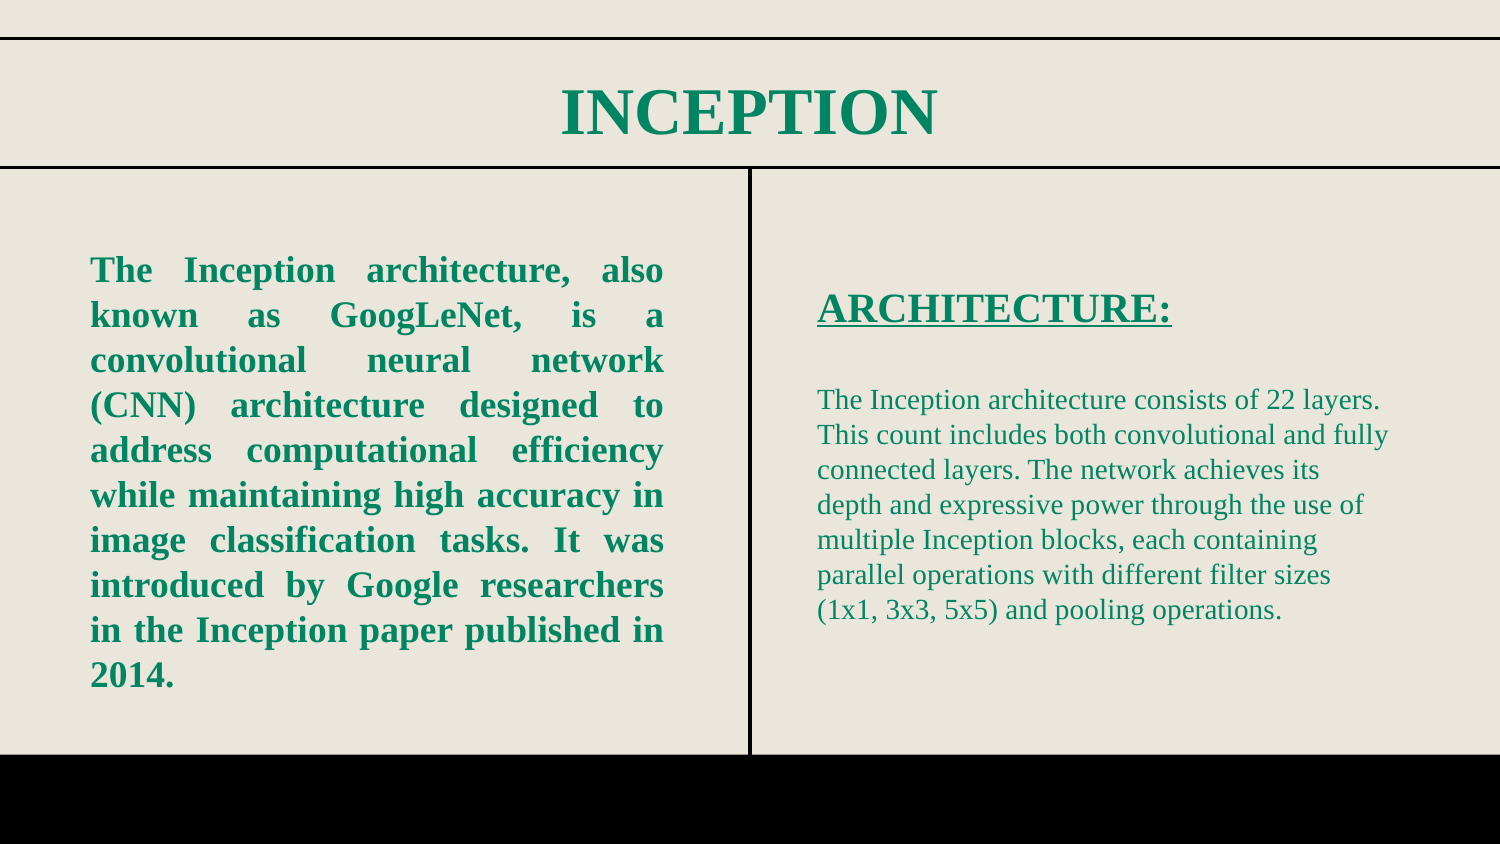

# INCEPTION
ARCHITECTURE:

The Inception architecture consists of 22 layers. This count includes both convolutional and fully connected layers. The network achieves its depth and expressive power through the use of multiple Inception blocks, each containing parallel operations with different filter sizes (1x1, 3x3, 5x5) and pooling operations.
The Inception architecture, also known as GoogLeNet, is a convolutional neural network (CNN) architecture designed to address computational efficiency while maintaining high accuracy in image classification tasks. It was introduced by Google researchers in the Inception paper published in 2014.